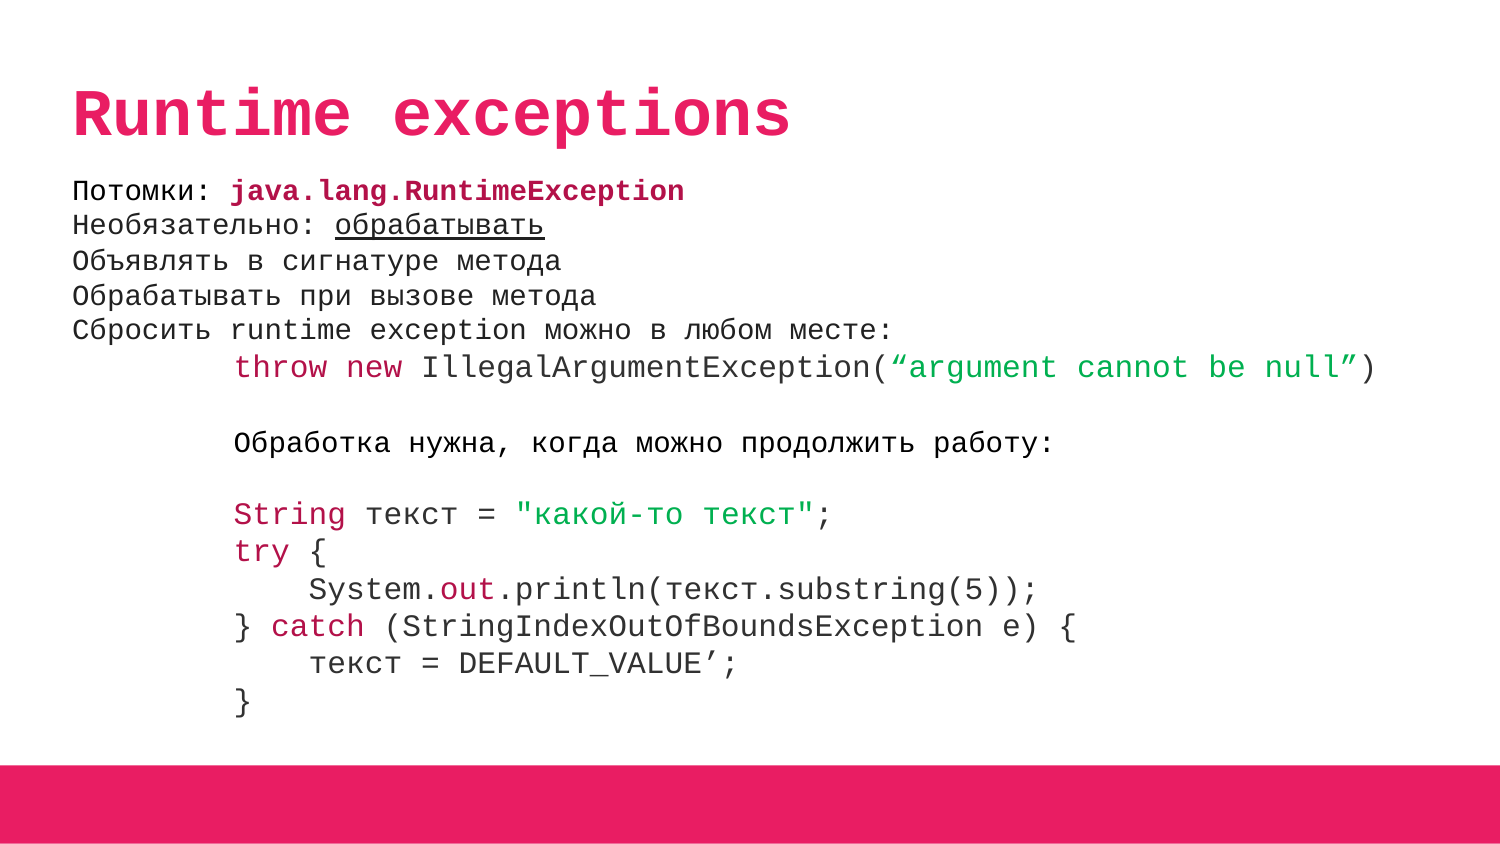

# Runtime exceptions
Потомки: java.lang.RuntimeException
Необязательно: обрабатывать
Объявлять в сигнатуре метода
Обрабатывать при вызове метода
Сбросить runtime exception можно в любом месте:
throw new IllegalArgumentException(“argument cannot be null”)

Обработка нужна, когда можно продолжить работу:

String текст = "какой-то текст";
try {
    System.out.println(текст.substring(5));
} catch (StringIndexOutOfBoundsException e) {
    текст = DEFAULT_VALUE’;
}